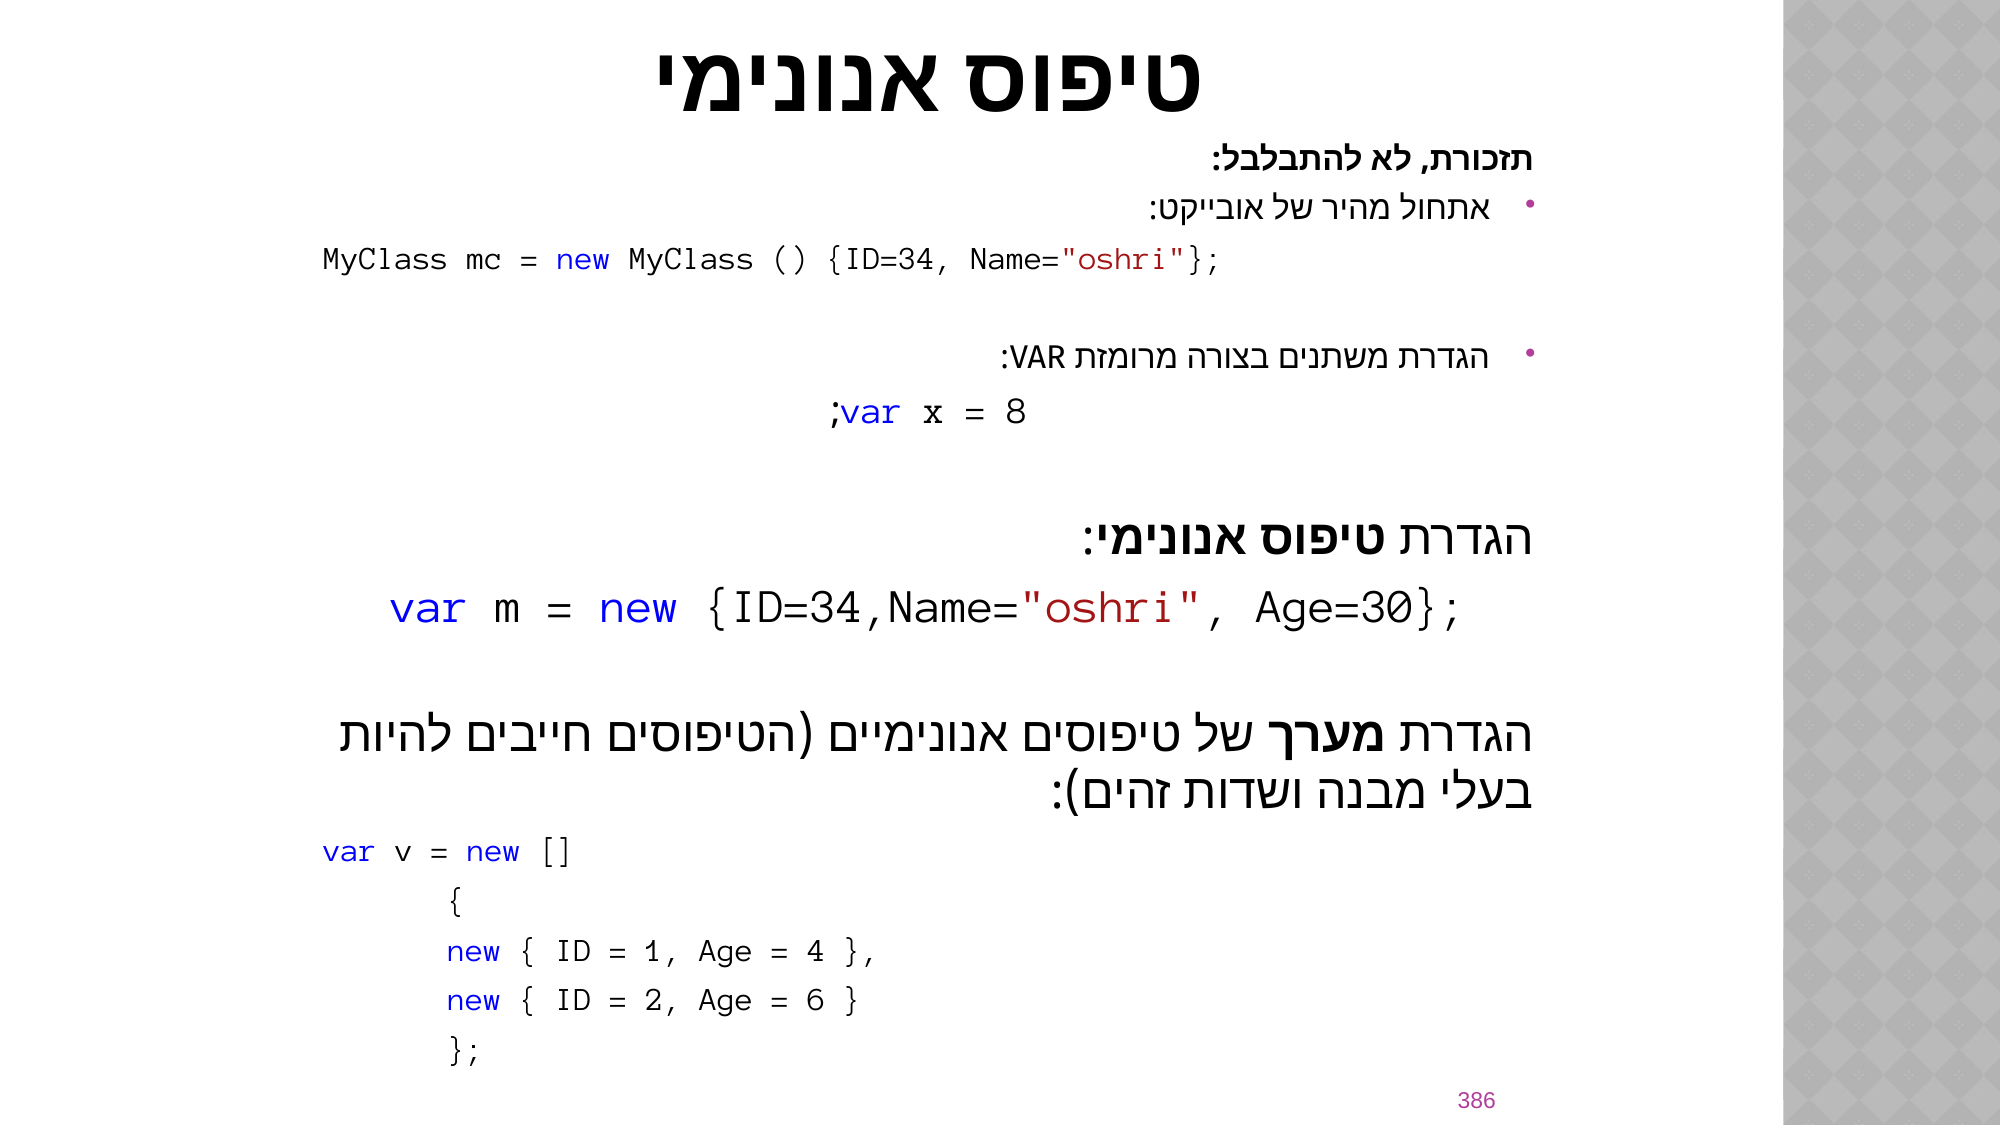

# טיפוס אנונימי
תזכורת, לא להתבלבל:
אתחול מהיר של אובייקט:
MyClass mc = new MyClass () {ID=34, Name="oshri"};

הגדרת משתנים בצורה מרומזת VAR:
var x = 8;

הגדרת טיפוס אנונימי:
var m = new {ID=34,Name="oshri", Age=30};

הגדרת מערך של טיפוסים אנונימיים (הטיפוסים חייבים להיות בעלי מבנה ושדות זהים):
var v = new []
		{
		new { ID = 1, Age = 4 },
		new { ID = 2, Age = 6 }
		};
386